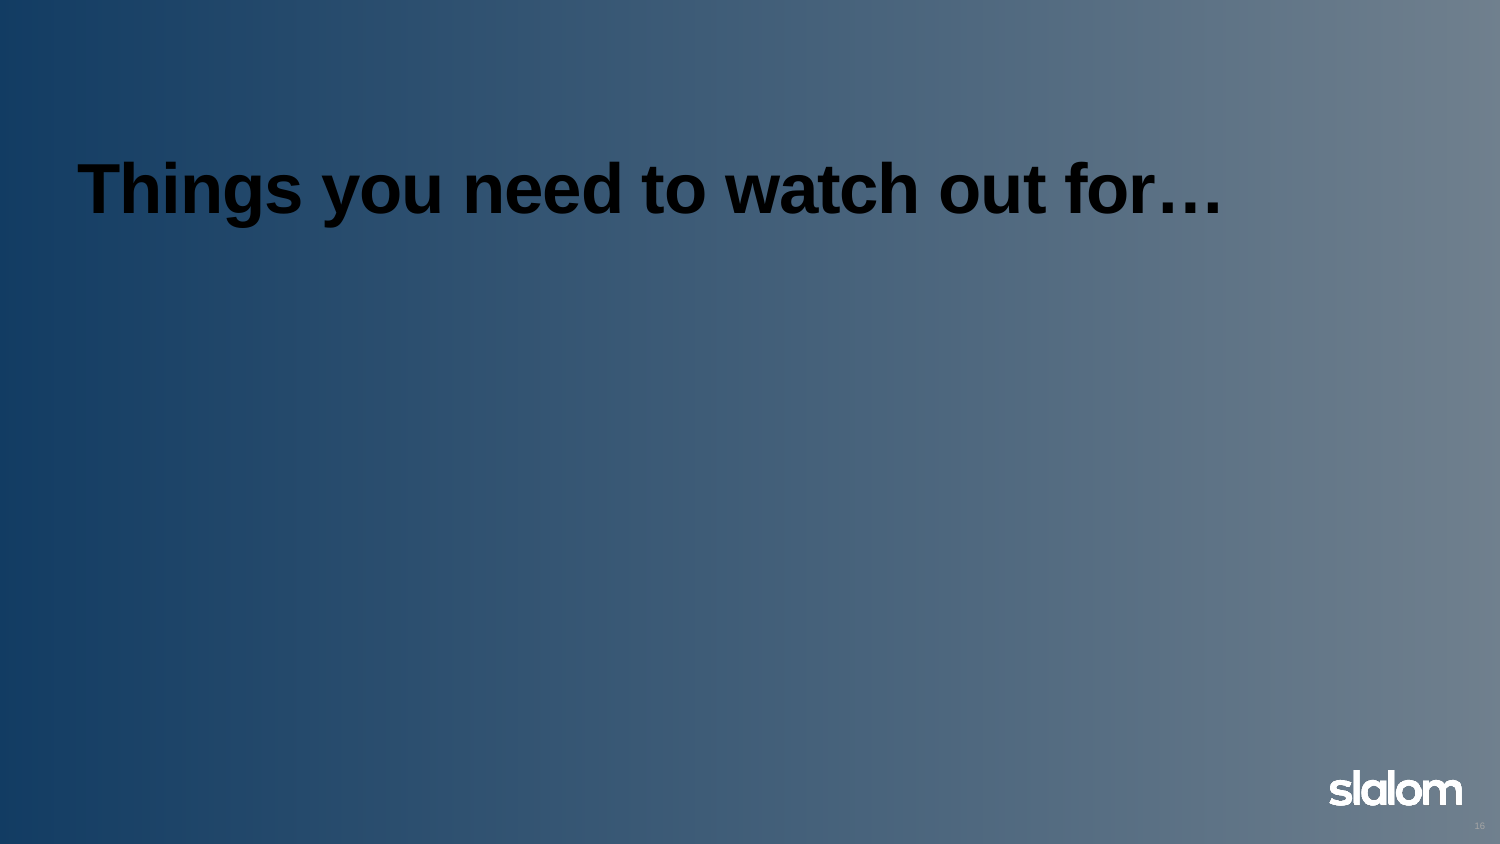

# Things you need to watch out for…
16